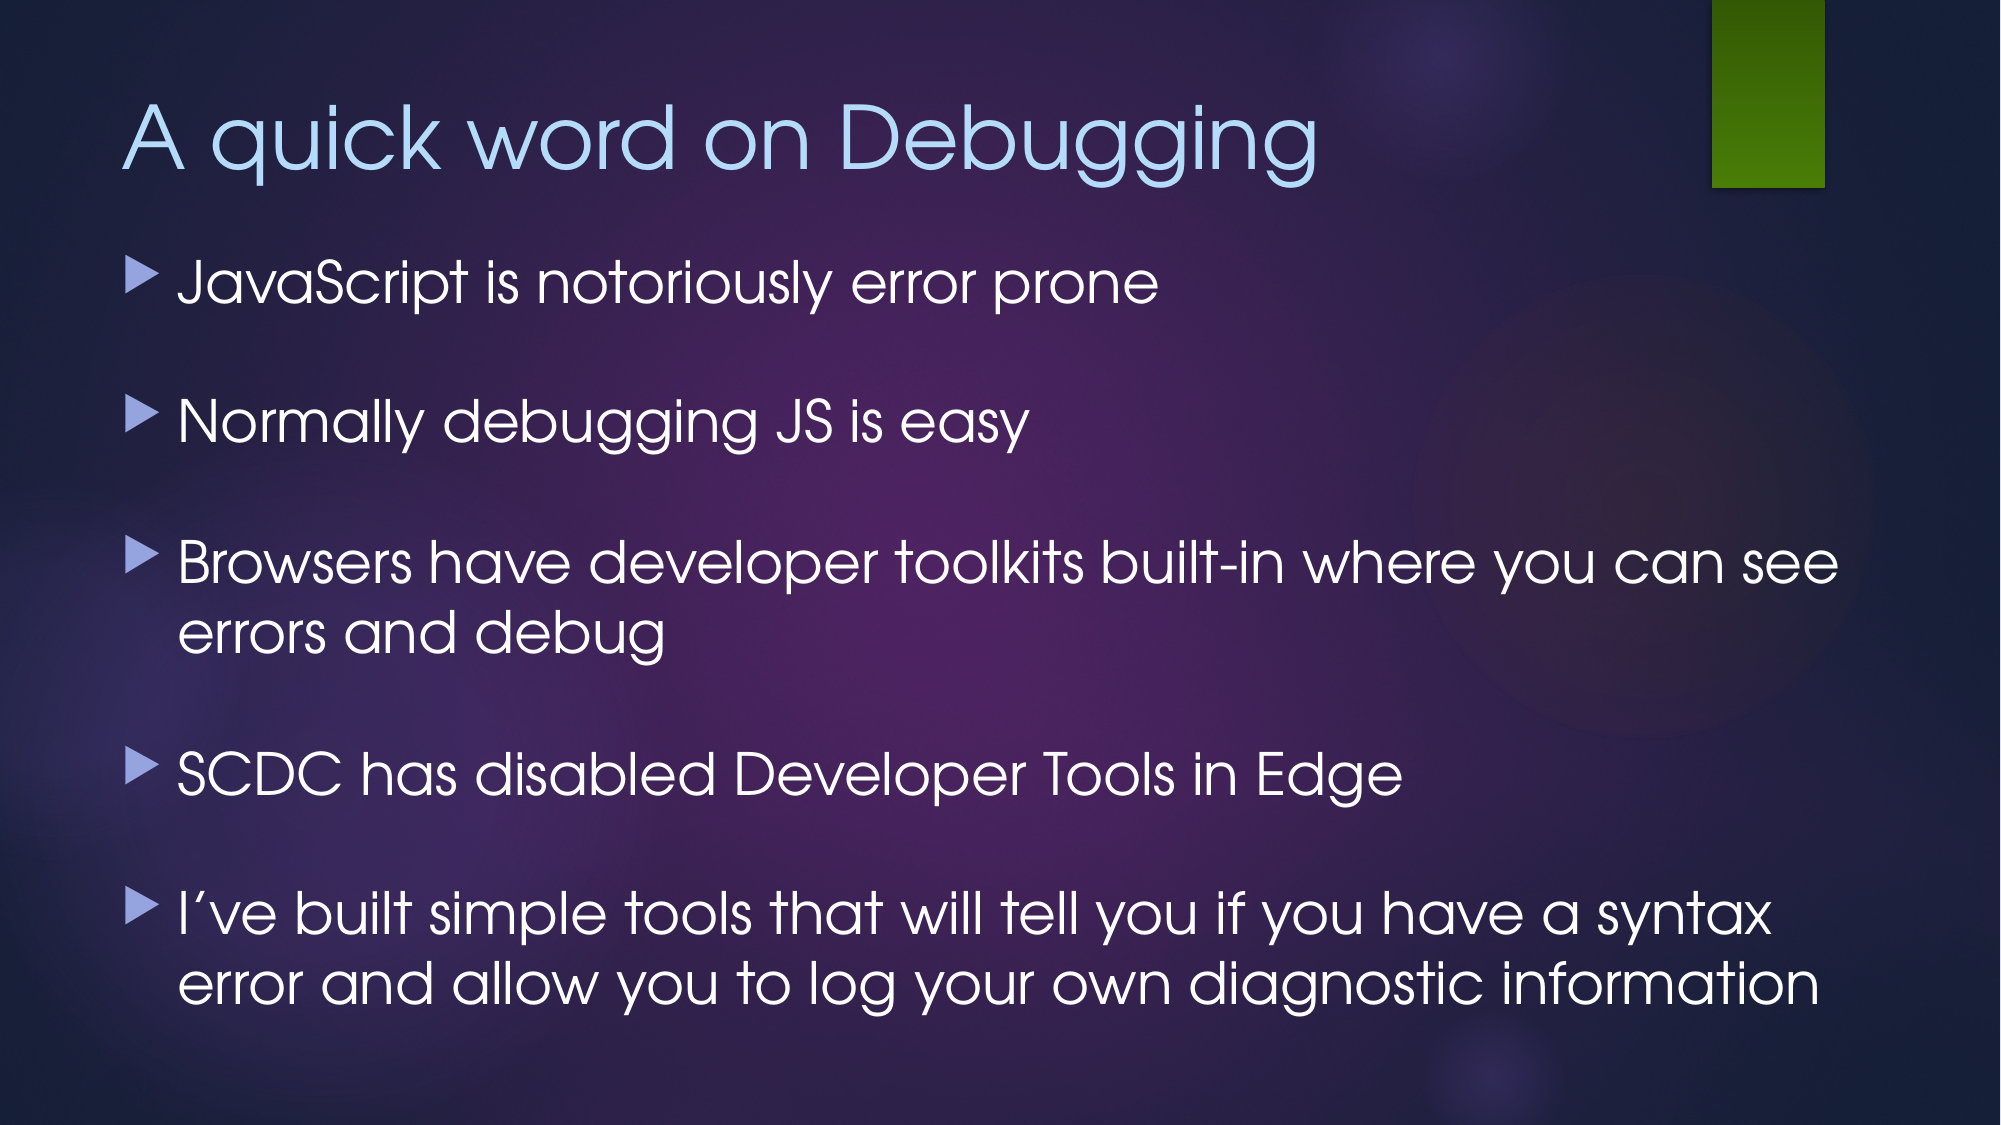

# A quick word on Debugging
JavaScript is notoriously error prone

Normally debugging JS is easy

Browsers have developer toolkits built-in where you can see errors and debug

SCDC has disabled Developer Tools in Edge

I’ve built simple tools that will tell you if you have a syntax error and allow you to log your own diagnostic information